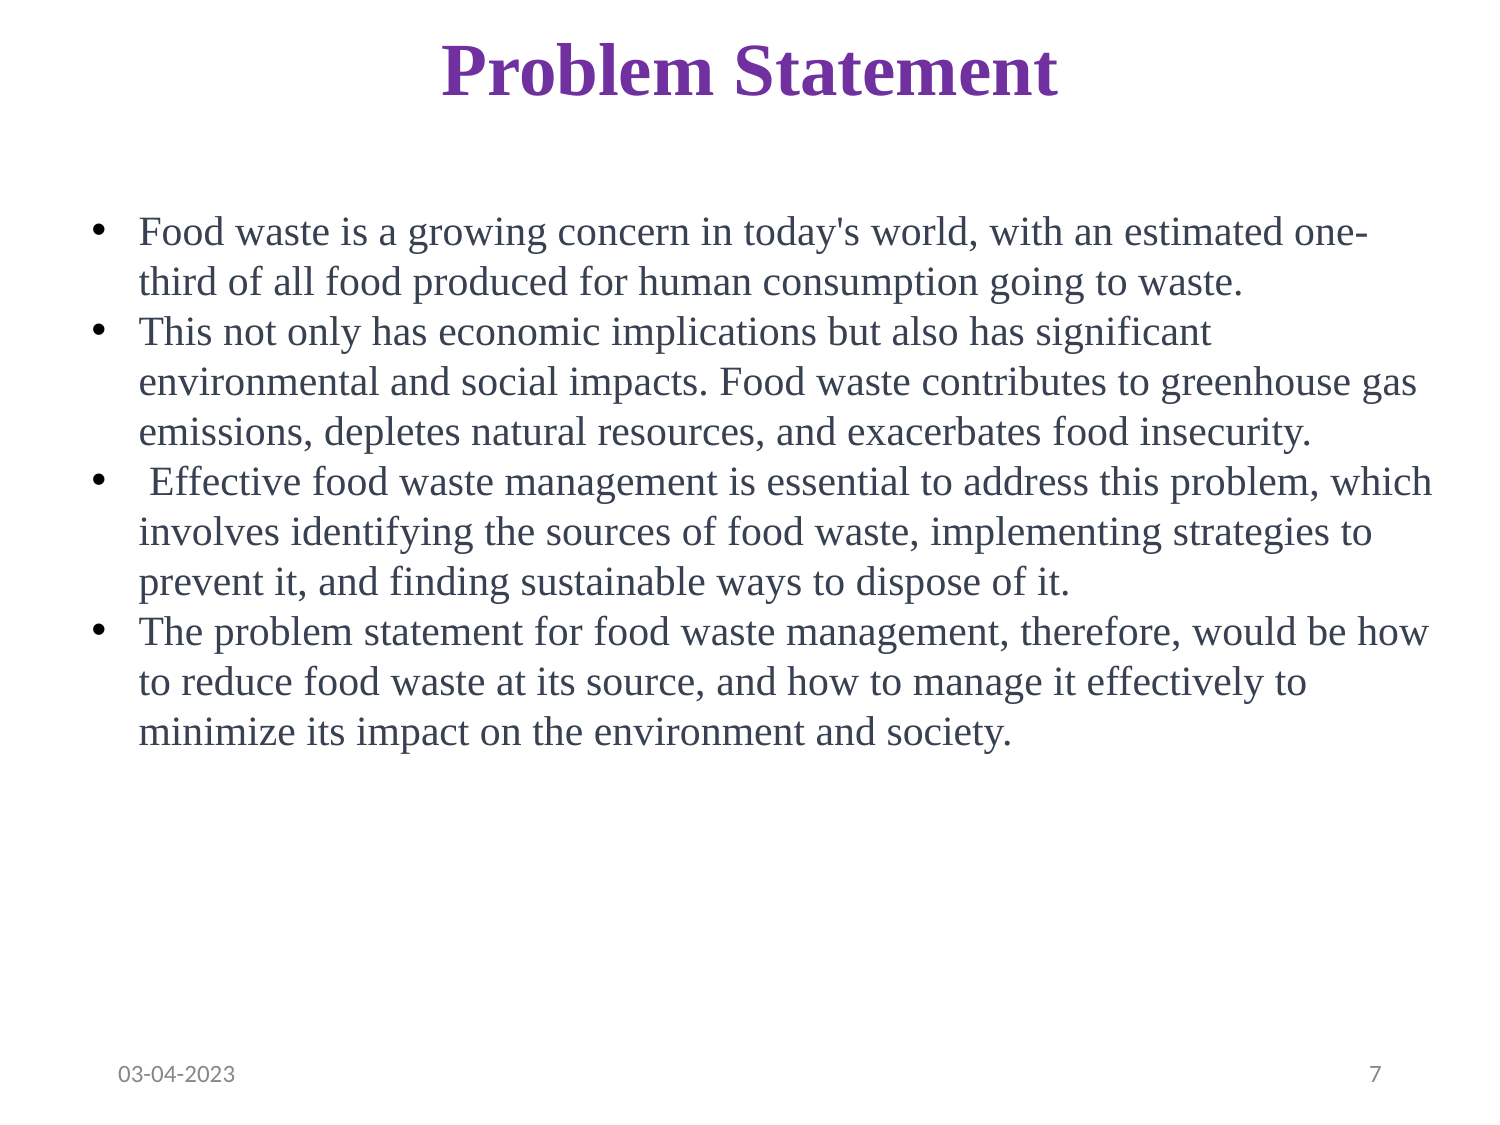

# Problem Statement
Food waste is a growing concern in today's world, with an estimated one-third of all food produced for human consumption going to waste.
This not only has economic implications but also has significant environmental and social impacts. Food waste contributes to greenhouse gas emissions, depletes natural resources, and exacerbates food insecurity.
 Effective food waste management is essential to address this problem, which involves identifying the sources of food waste, implementing strategies to prevent it, and finding sustainable ways to dispose of it.
The problem statement for food waste management, therefore, would be how to reduce food waste at its source, and how to manage it effectively to minimize its impact on the environment and society.
03-04-2023
7